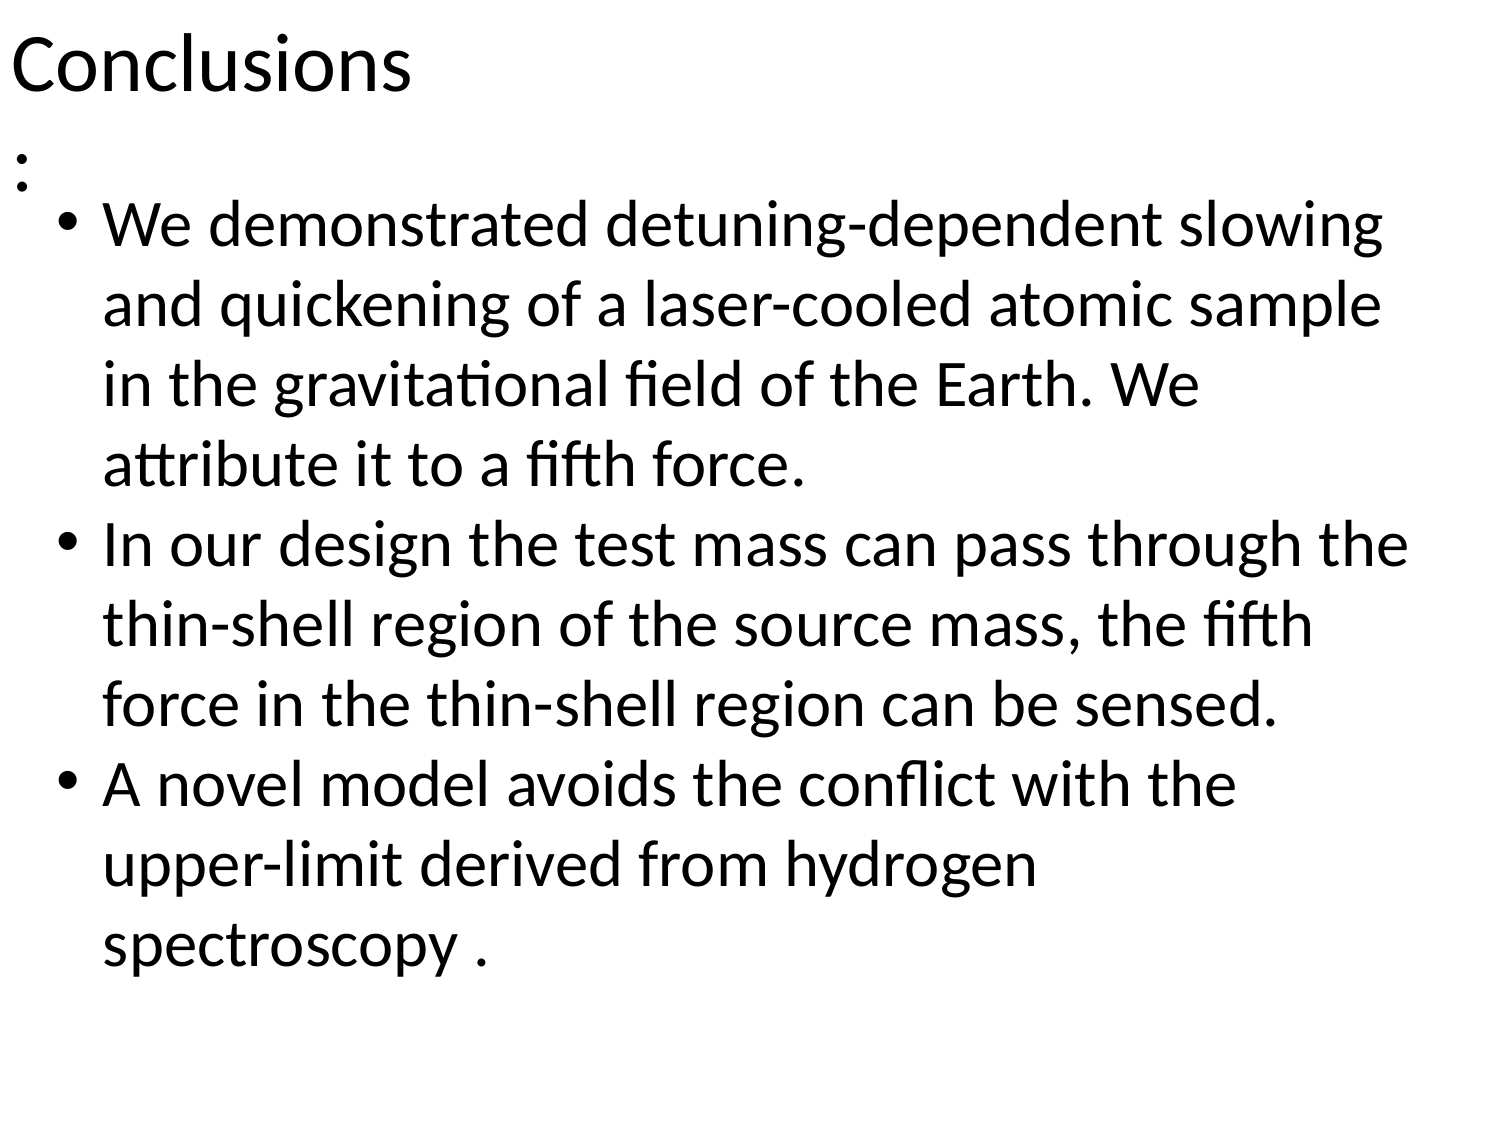

Conclusions:
We demonstrated detuning-dependent slowing and quickening of a laser-cooled atomic sample in the gravitational field of the Earth. We attribute it to a fifth force.
In our design the test mass can pass through the thin-shell region of the source mass, the fifth force in the thin-shell region can be sensed.
A novel model avoids the conflict with the upper-limit derived from hydrogen spectroscopy .